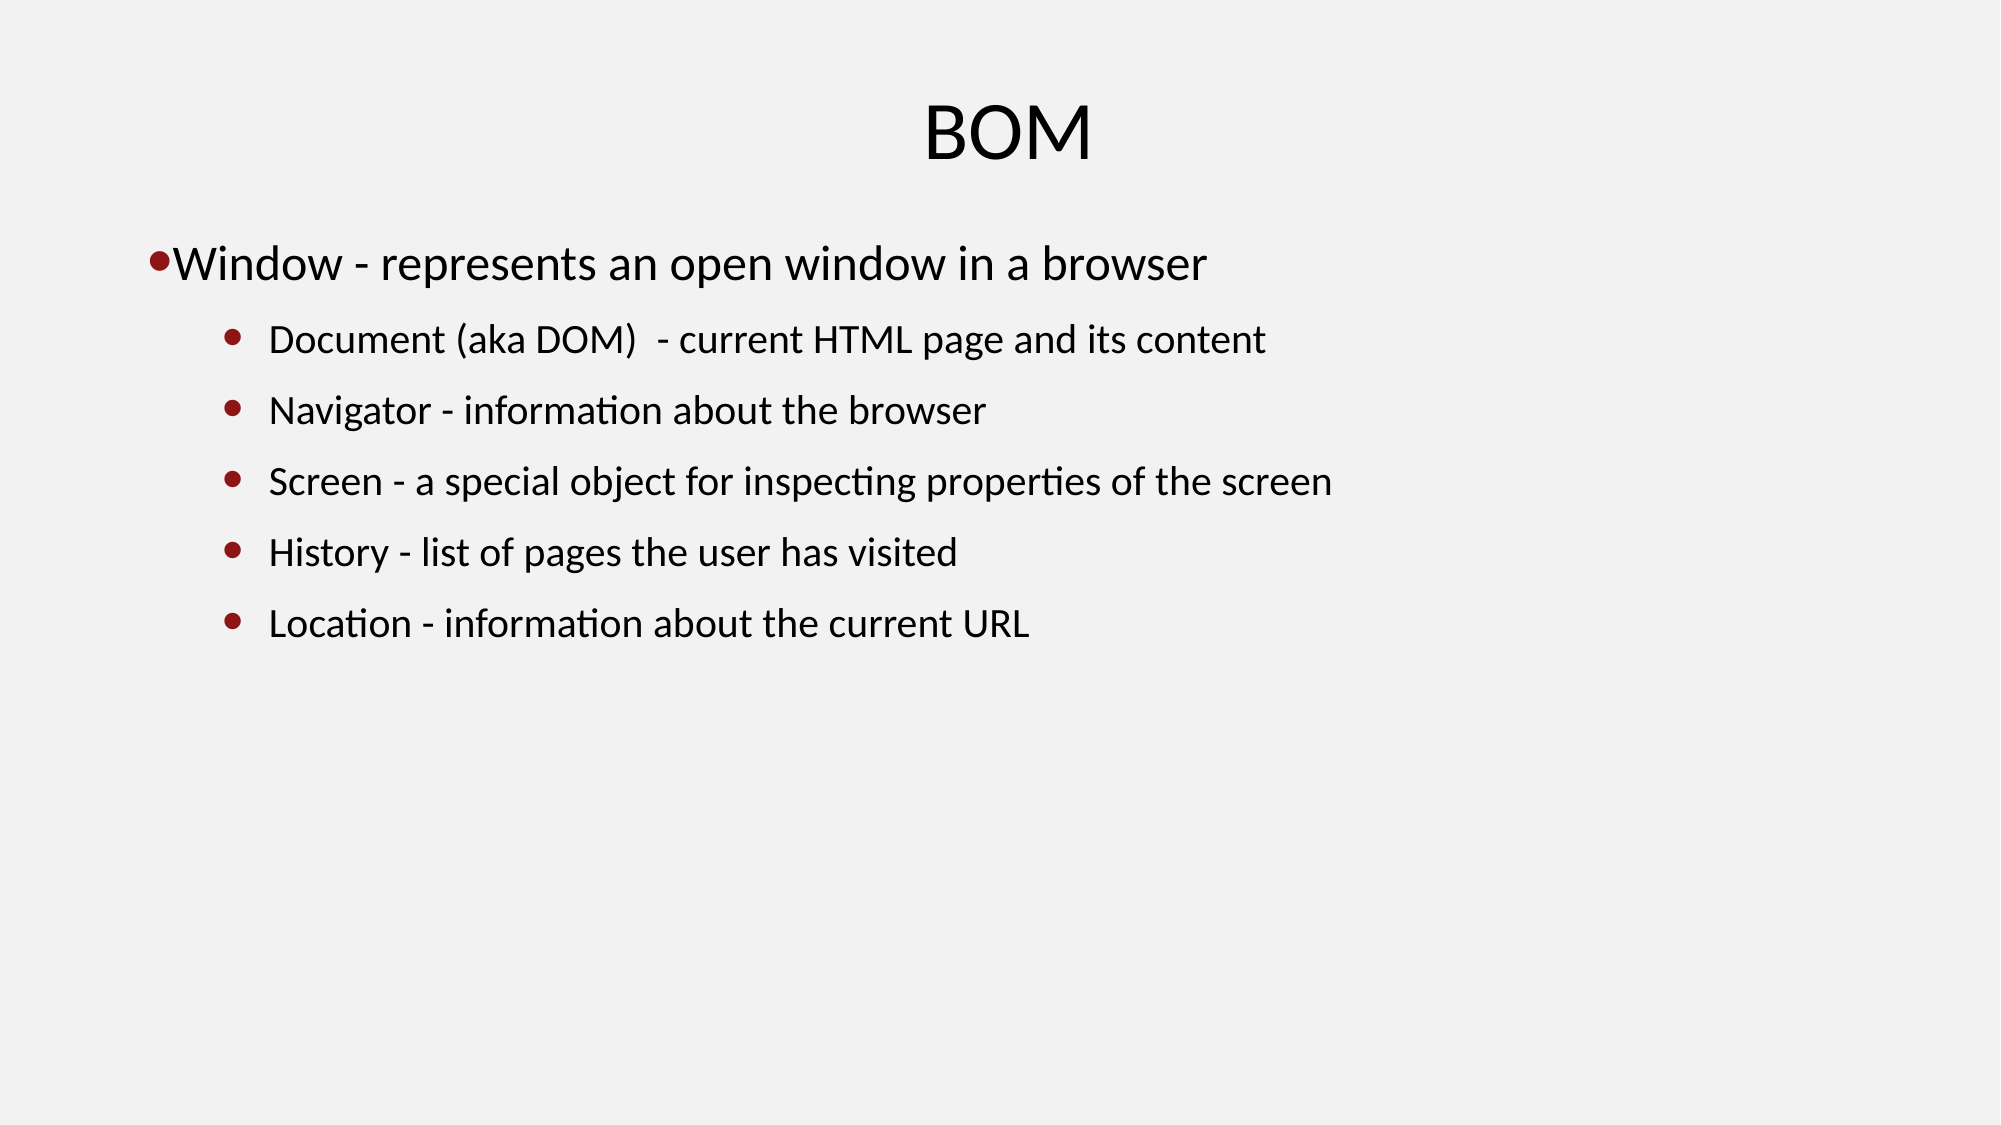

# BOM
Window - represents an open window in a browser
Document (aka DOM)  - current HTML page and its content
Navigator - information about the browser
Screen - a special object for inspecting properties of the screen
History - list of pages the user has visited
Location - information about the current URL